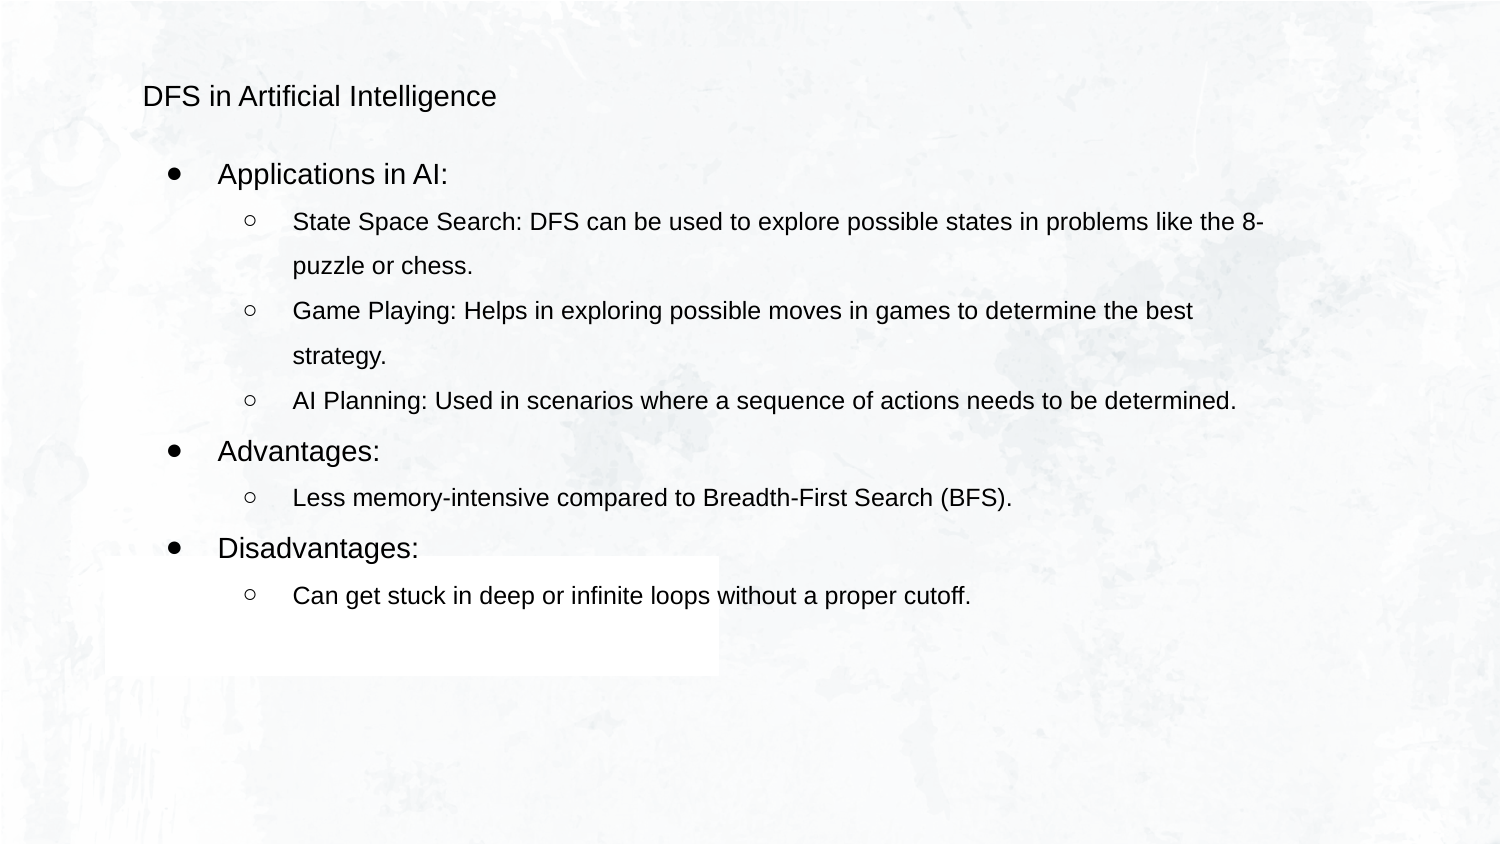

DFS in Artificial Intelligence
Applications in AI:
State Space Search: DFS can be used to explore possible states in problems like the 8-puzzle or chess.
Game Playing: Helps in exploring possible moves in games to determine the best strategy.
AI Planning: Used in scenarios where a sequence of actions needs to be determined.
Advantages:
Less memory-intensive compared to Breadth-First Search (BFS).
Disadvantages:
Can get stuck in deep or infinite loops without a proper cutoff.